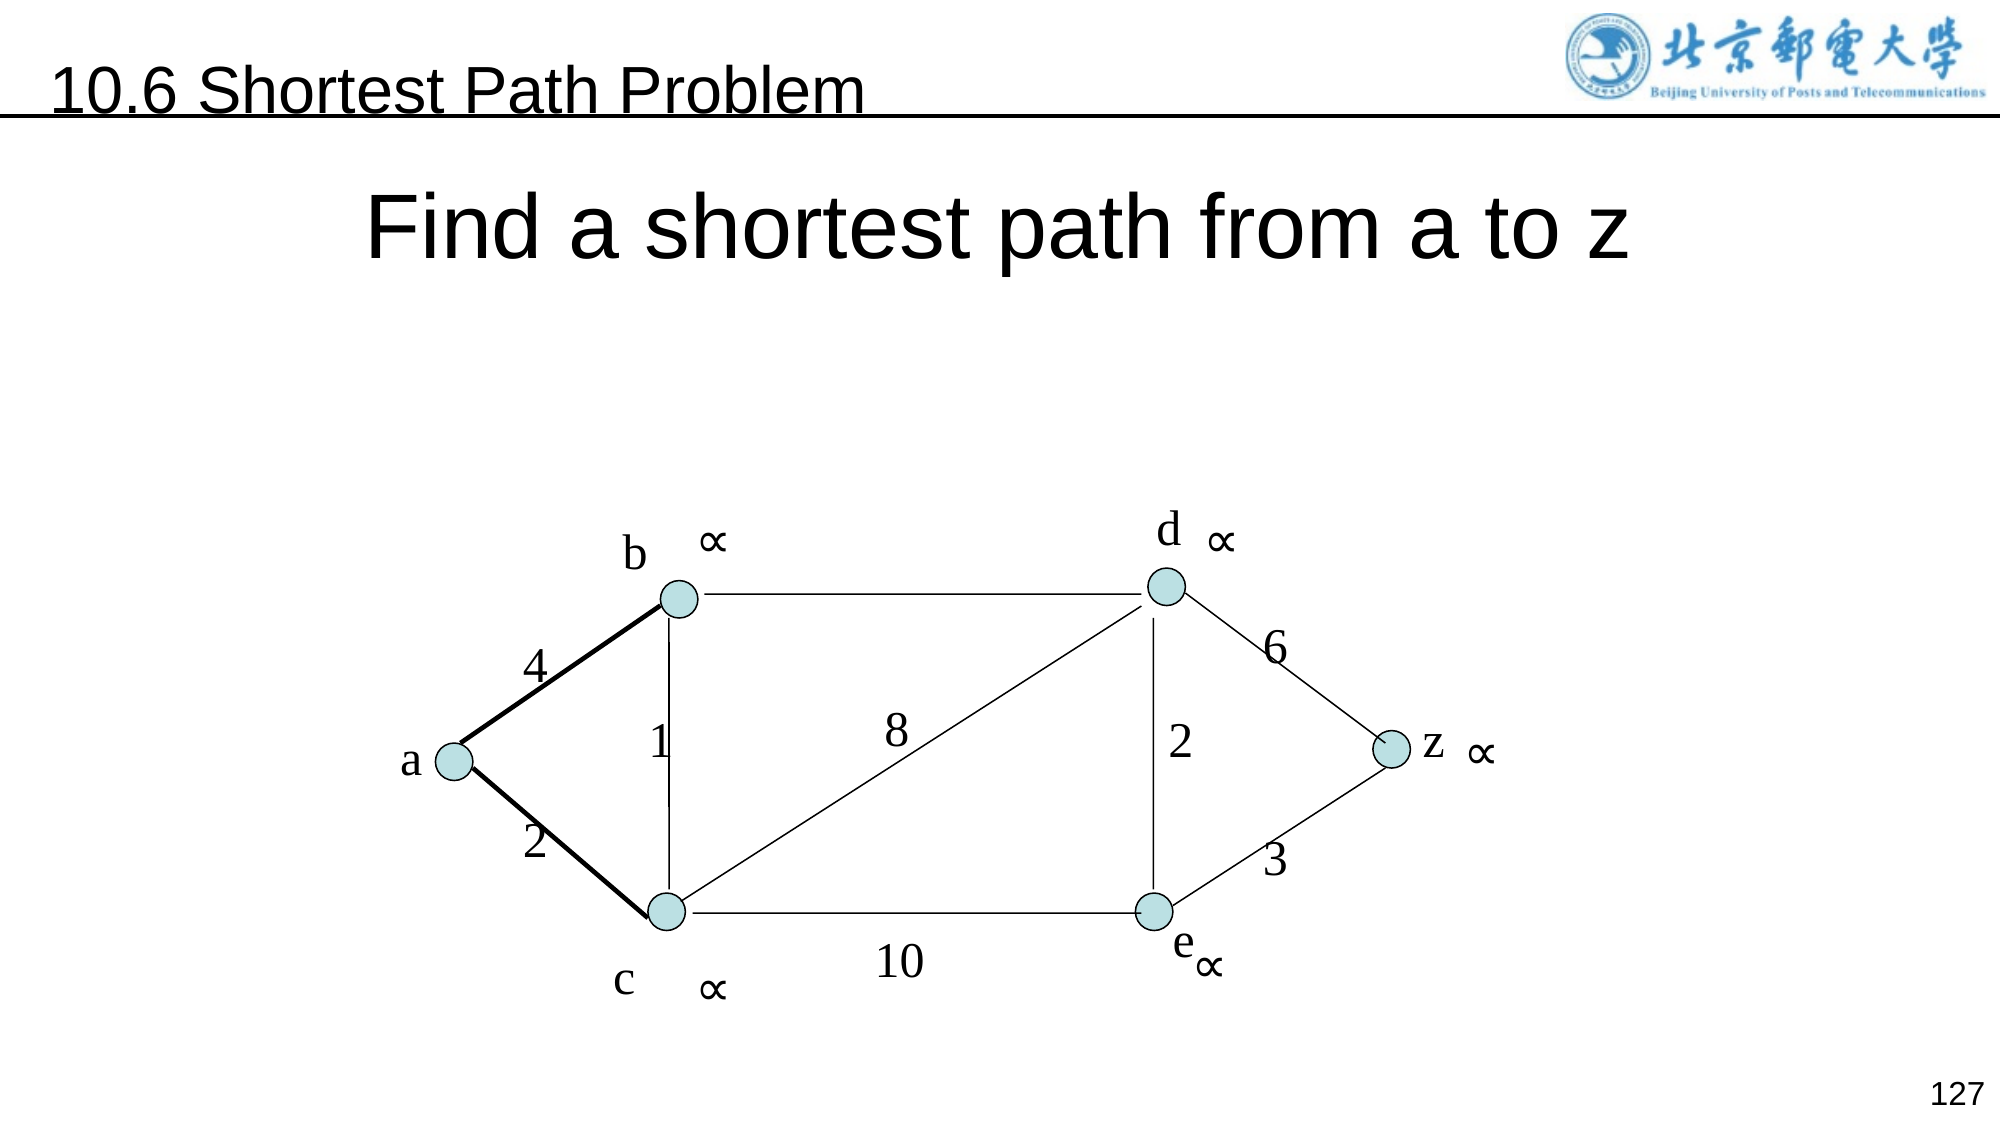

10.6 Shortest Path Problem
Find a shortest path from a to z
d
∝
∝
b

6

4
8
z
1
2
∝
a

2
3

e

10
∝
c
∝